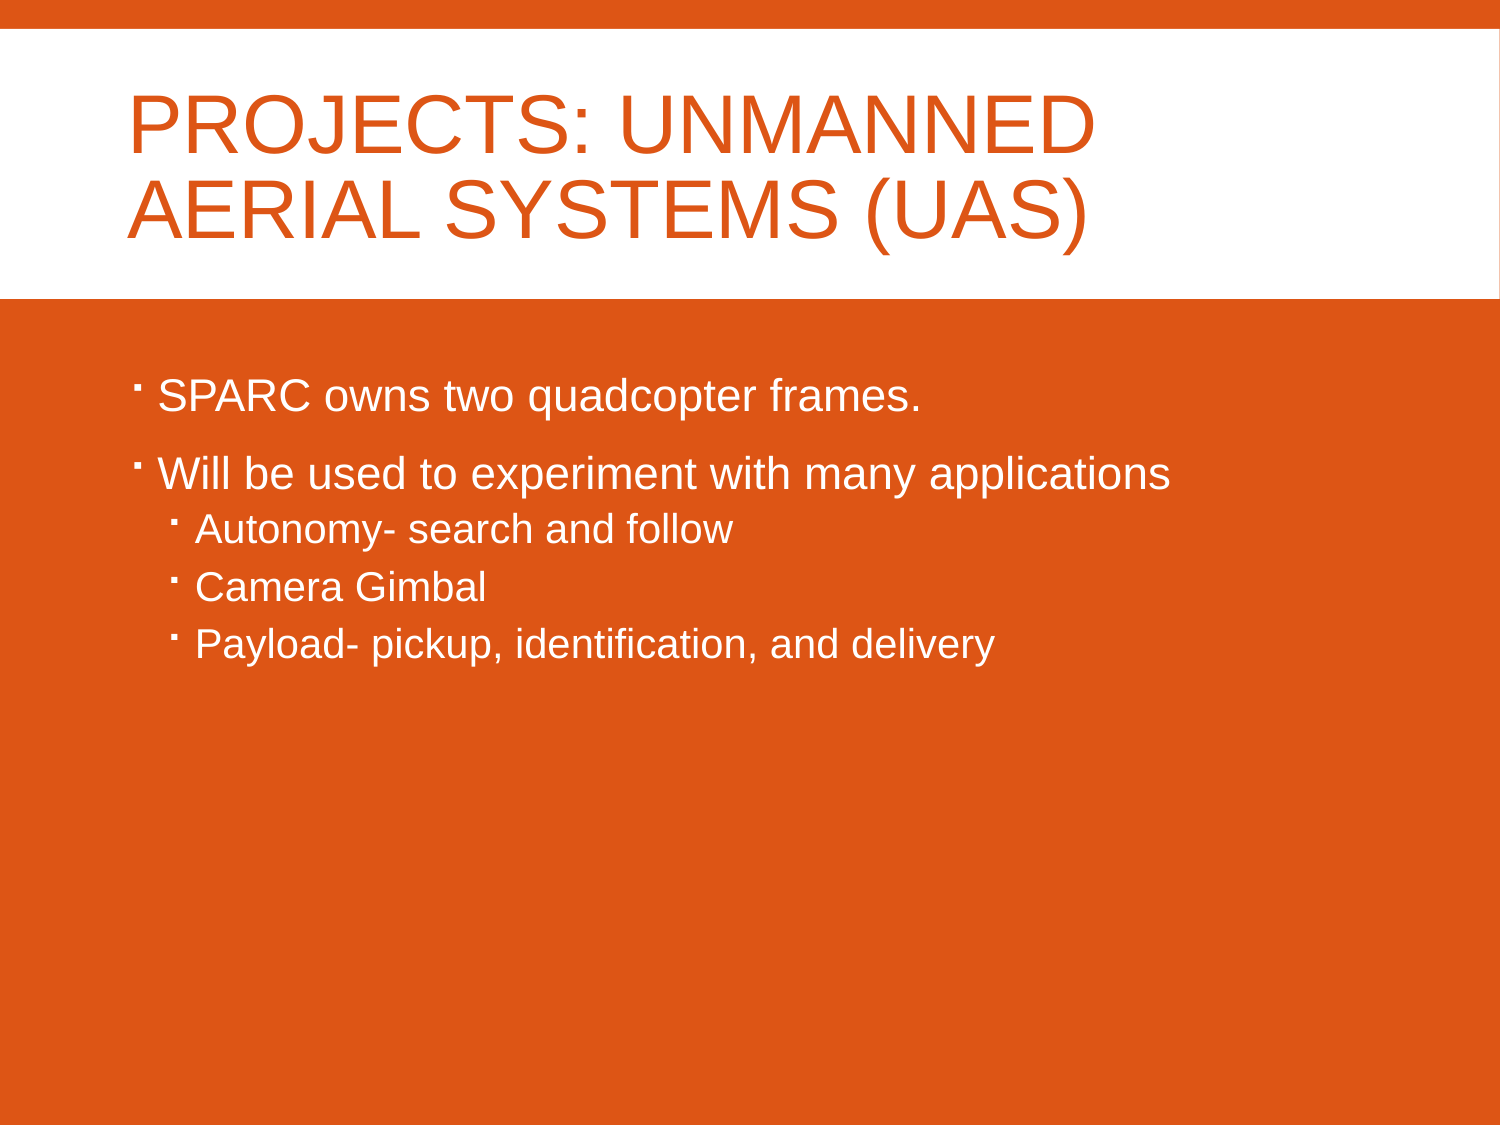

# Projects: Unmanned Aerial Systems (UAS)
SPARC owns two quadcopter frames.
Will be used to experiment with many applications
Autonomy- search and follow
Camera Gimbal
Payload- pickup, identification, and delivery